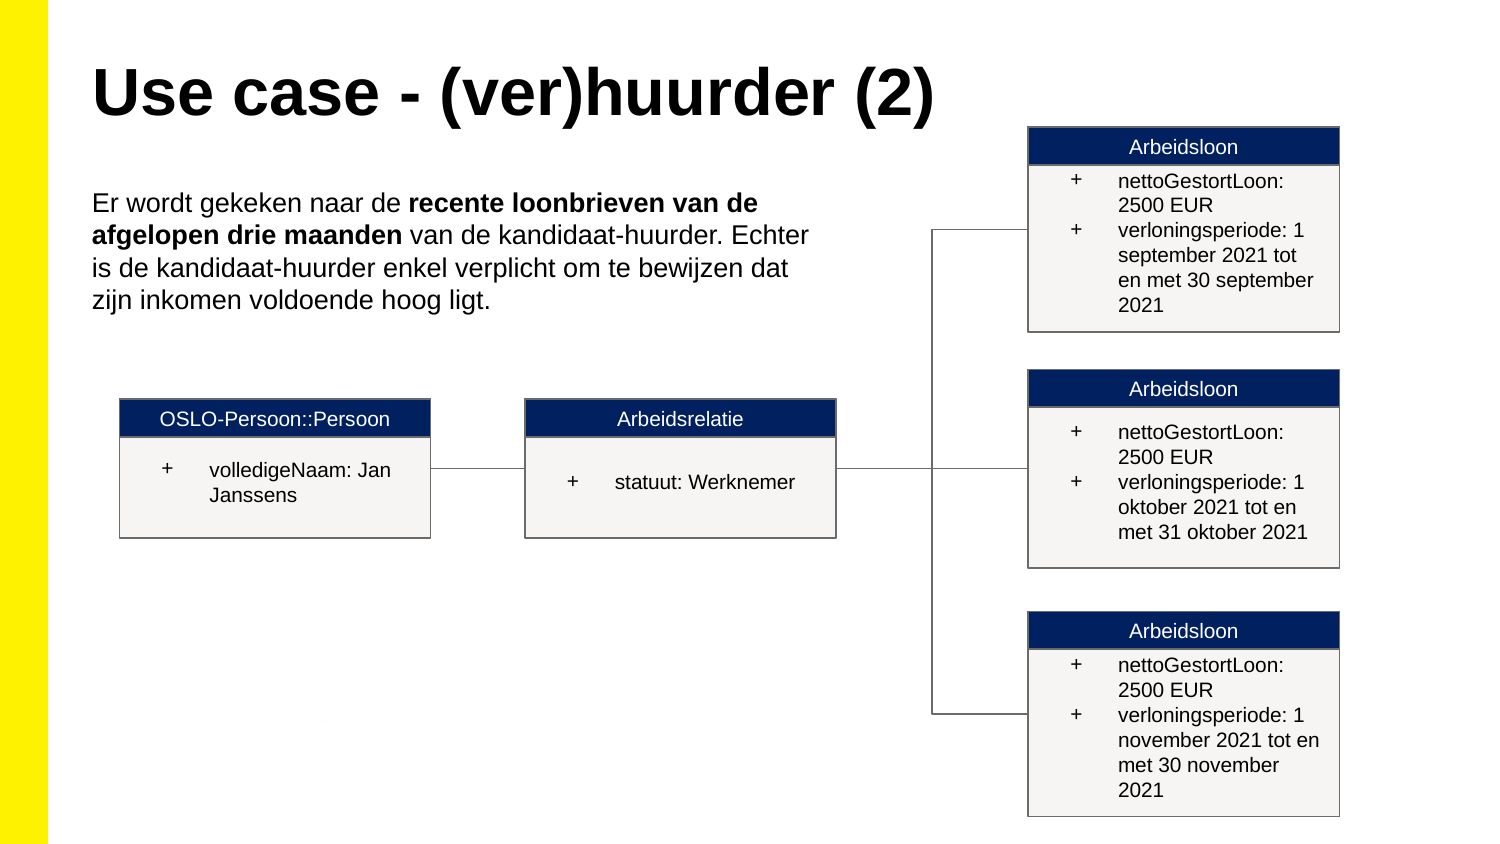

Use case - (ver)huurder (2)

nettoGestortLoon: 2500 EUR
verloningsperiode: 1 september 2021 tot en met 30 september 2021
Arbeidsloon
Er wordt gekeken naar de recente loonbrieven van de afgelopen drie maanden van de kandidaat-huurder. Echter is de kandidaat-huurder enkel verplicht om te bewijzen dat zijn inkomen voldoende hoog ligt.

nettoGestortLoon: 2500 EUR
verloningsperiode: 1 oktober 2021 tot en met 31 oktober 2021
Arbeidsloon

volledigeNaam: Jan Janssens
OSLO-Persoon::Persoon

statuut: Werknemer
Arbeidsrelatie

nettoGestortLoon: 2500 EUR
verloningsperiode: 1 november 2021 tot en met 30 november 2021
Arbeidsloon